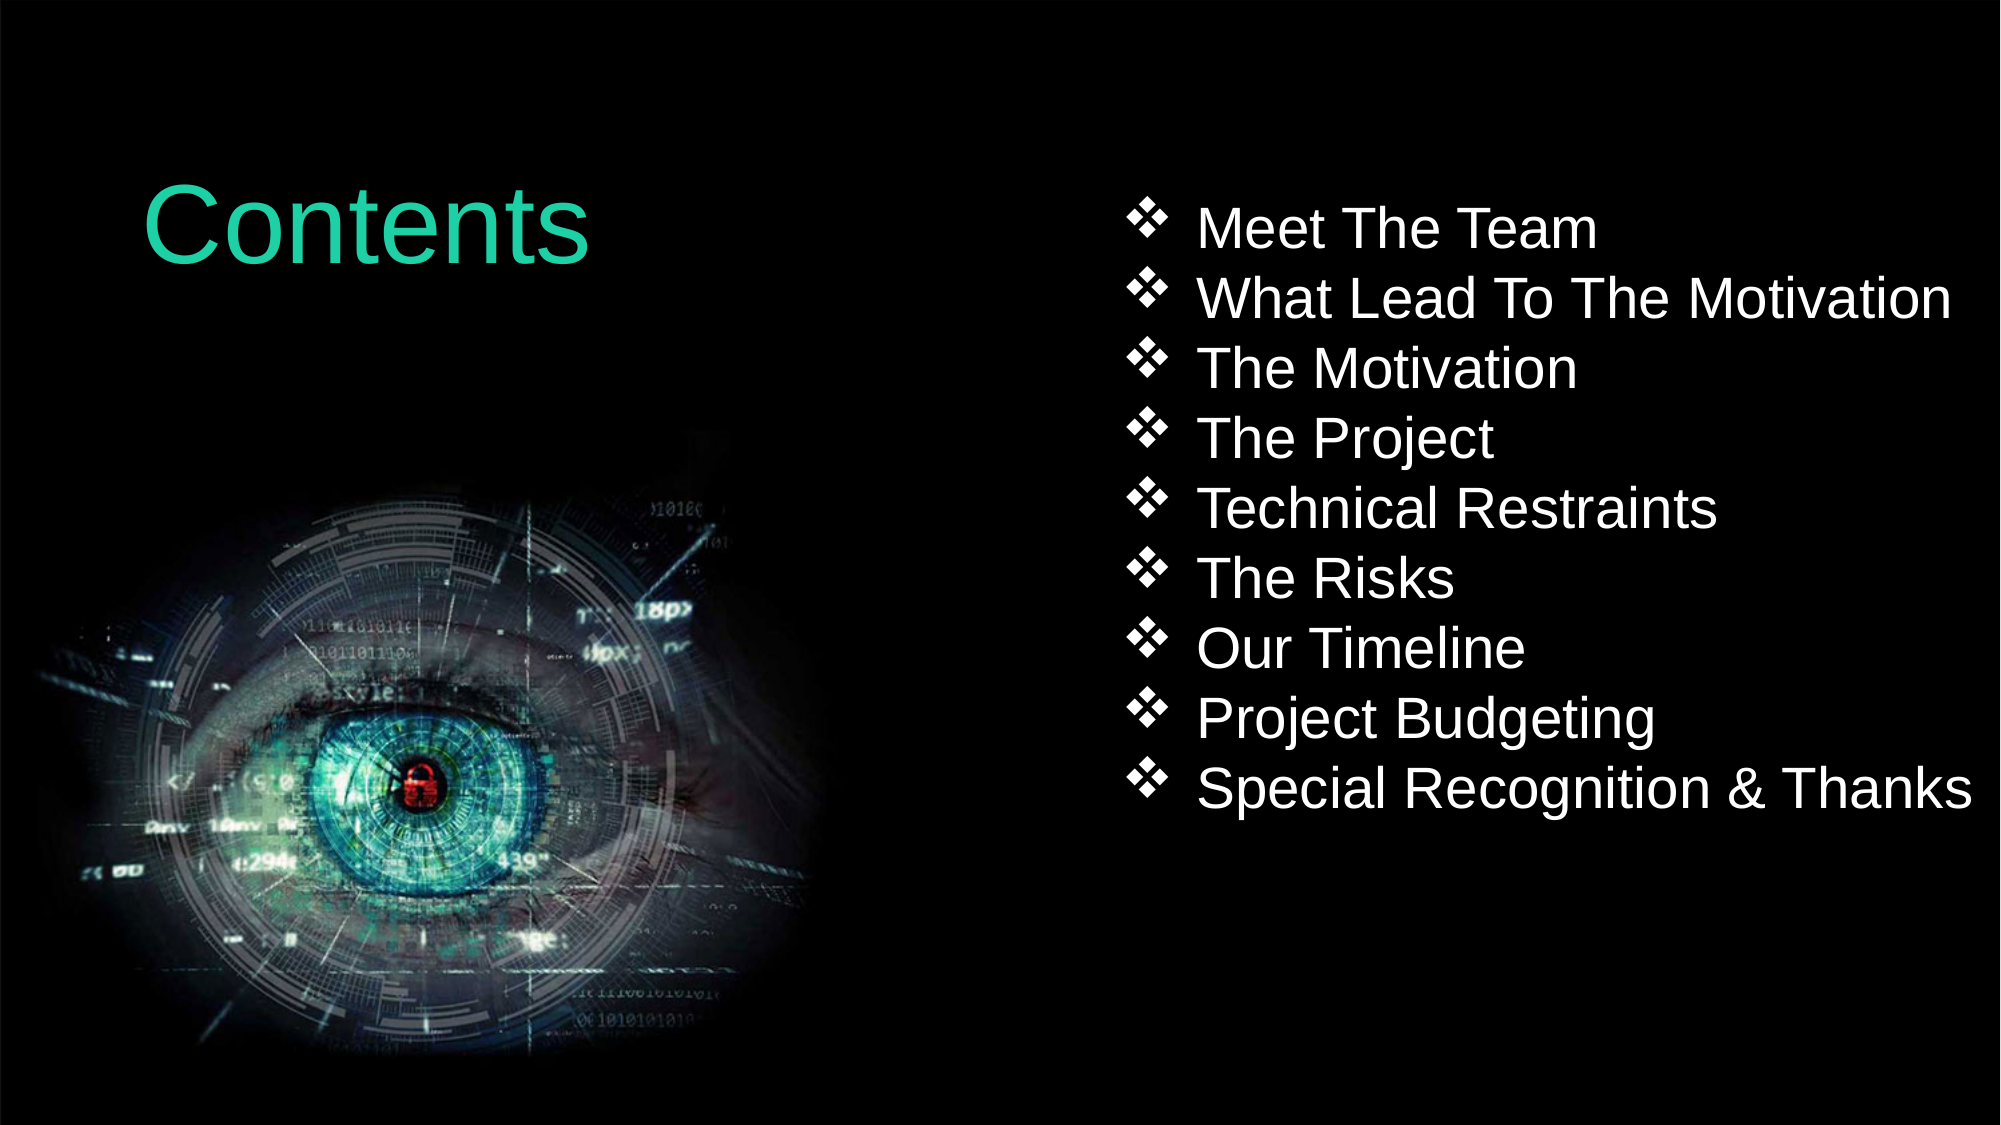

Contents
Meet The Team
What Lead To The Motivation
The Motivation
The Project
Technical Restraints
The Risks
Our Timeline
Project Budgeting
Special Recognition & Thanks